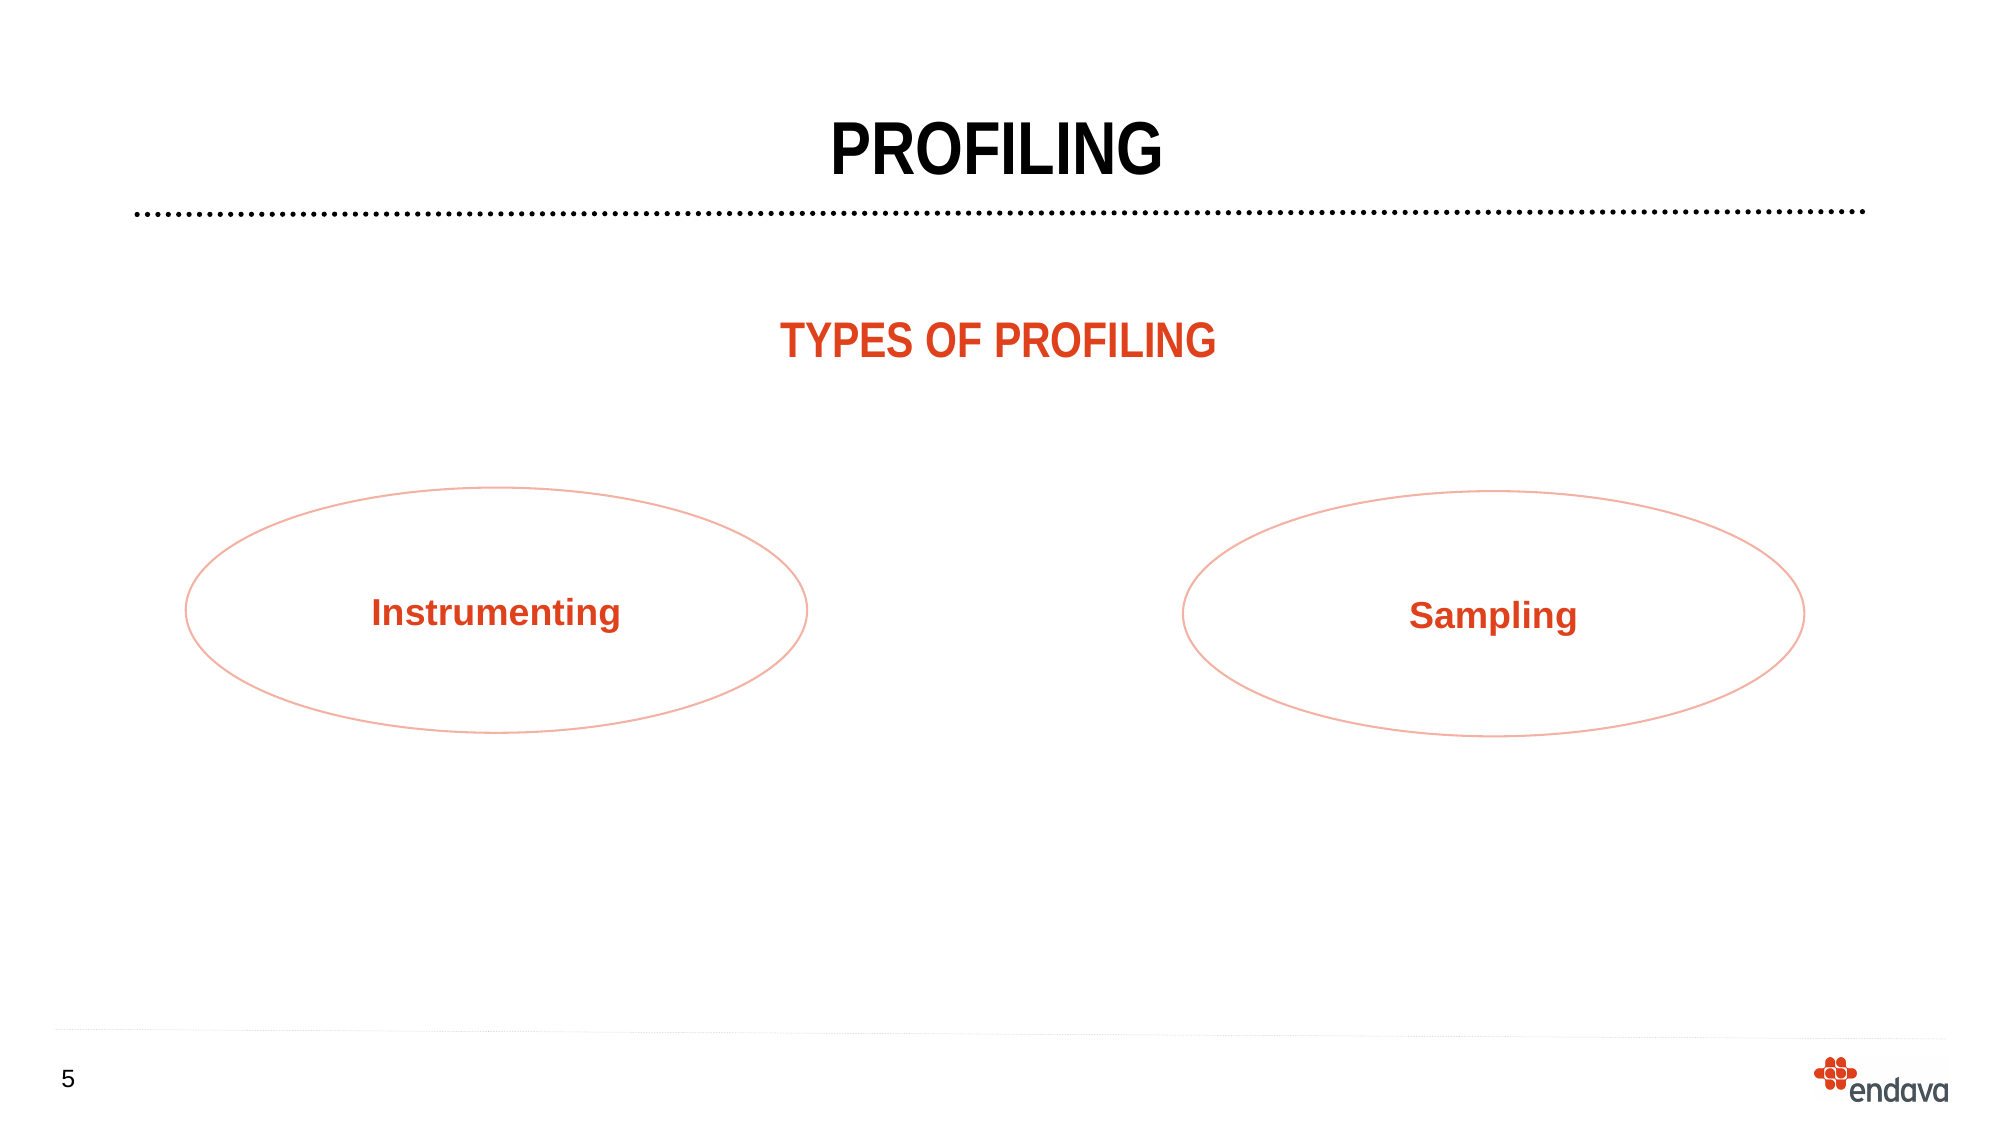

# Profiling
Types of profiling
Instrumenting
Sampling